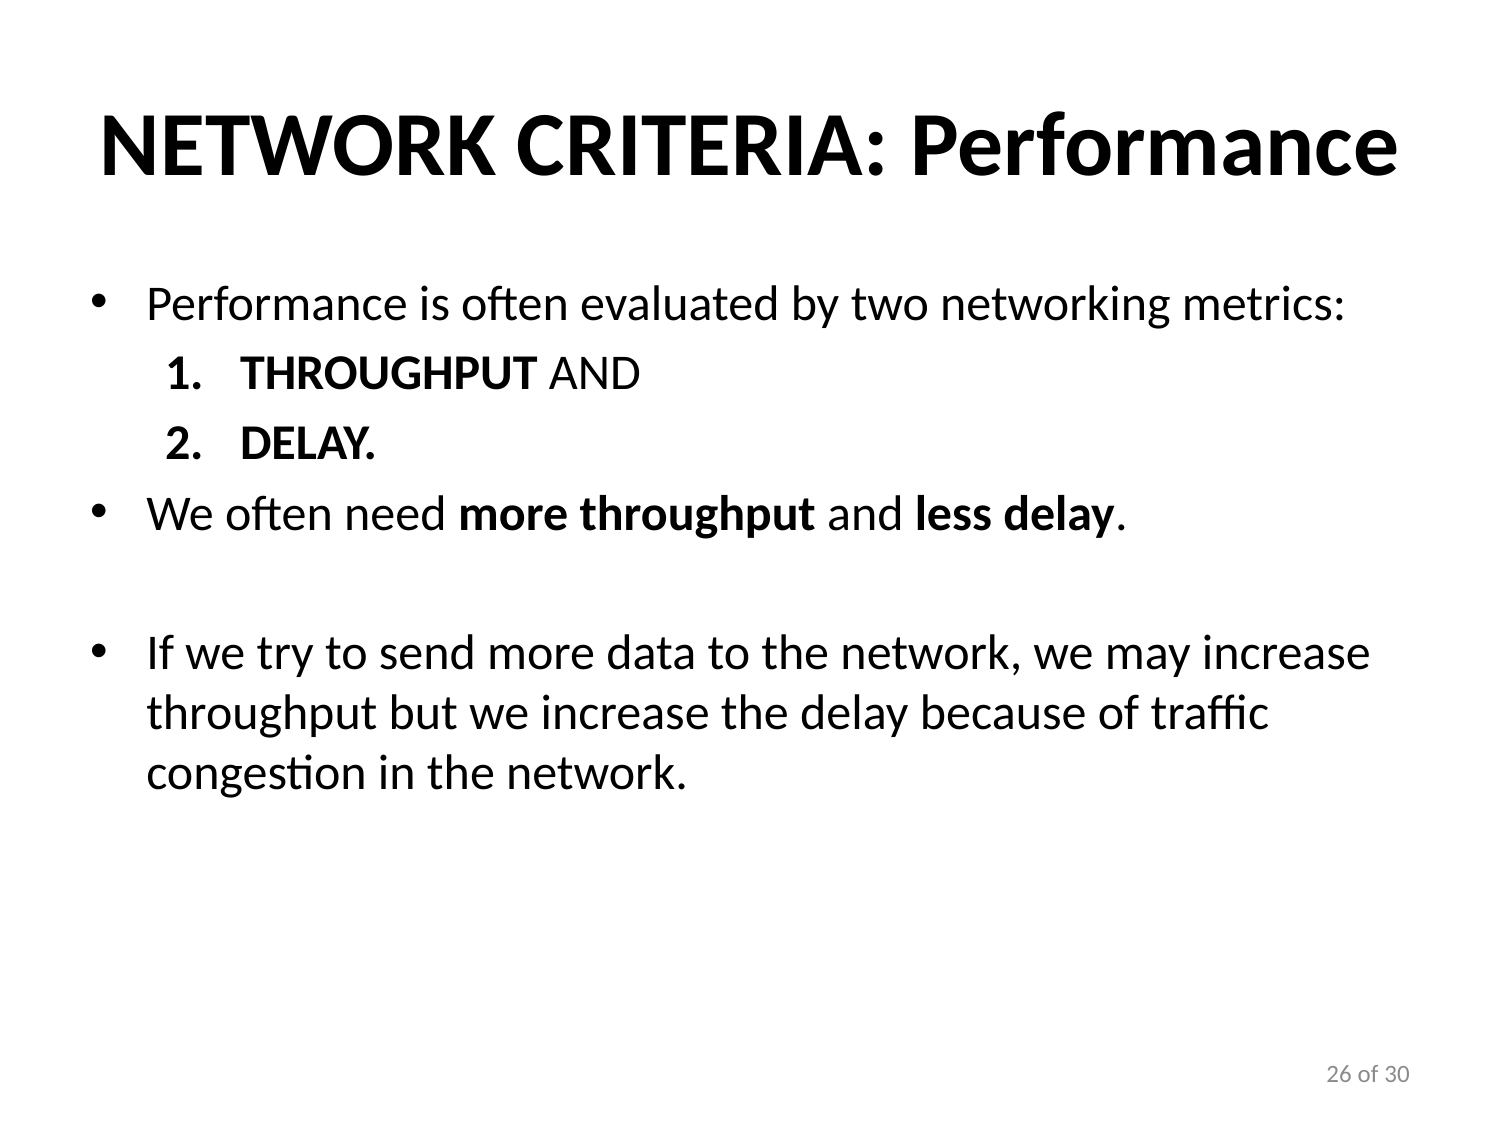

# Network Criteria: Performance
Performance is often evaluated by two networking metrics:
throughput and
delay.
We often need more throughput and less delay.

If we try to send more data to the network, we may increase throughput but we increase the delay because of traffic congestion in the network.
26 of 30